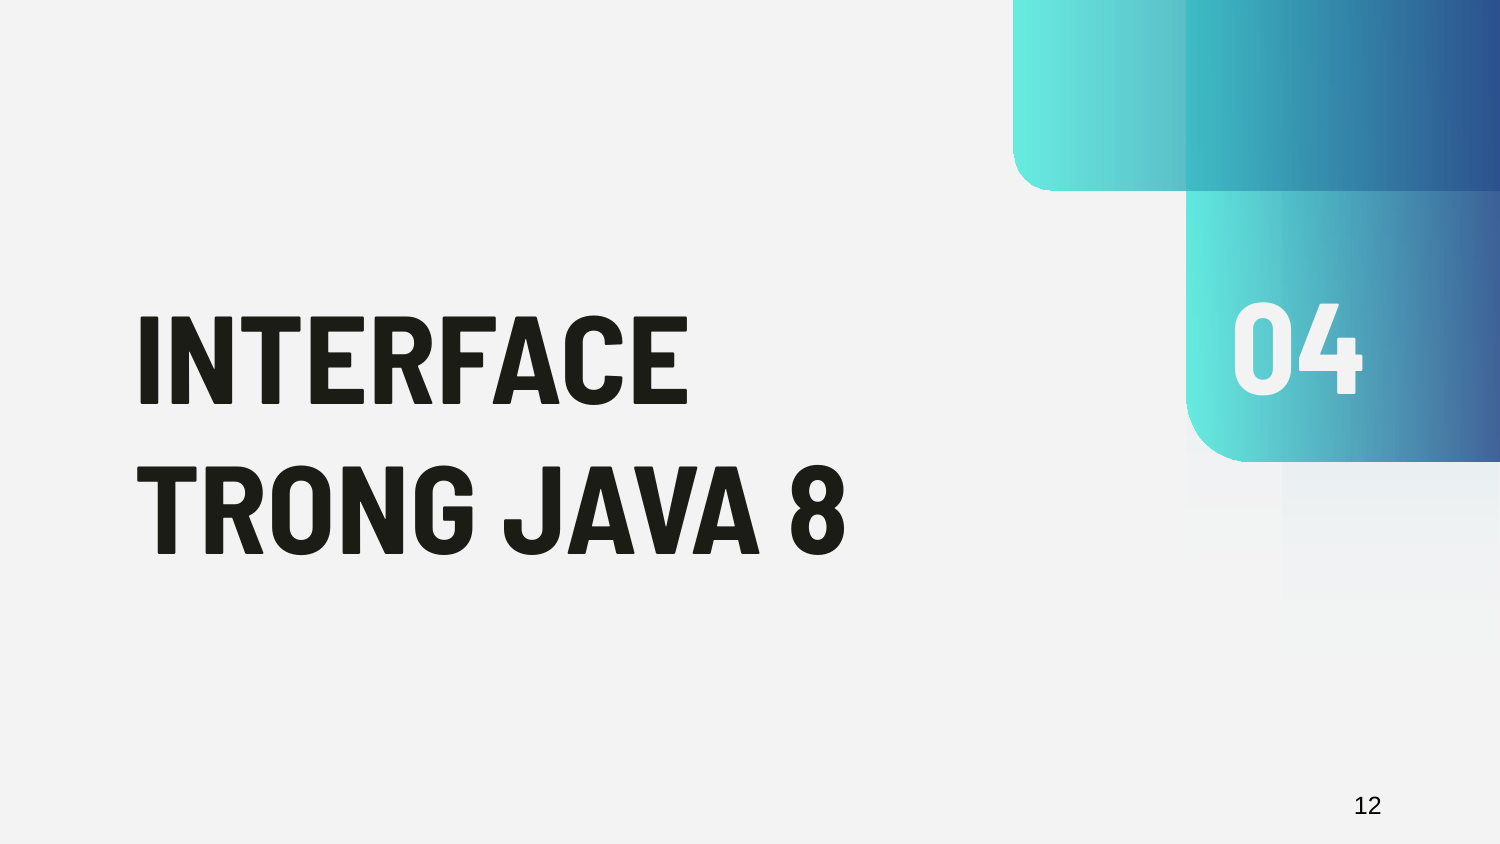

# INTERFACE TRONG JAVA 8
04
12